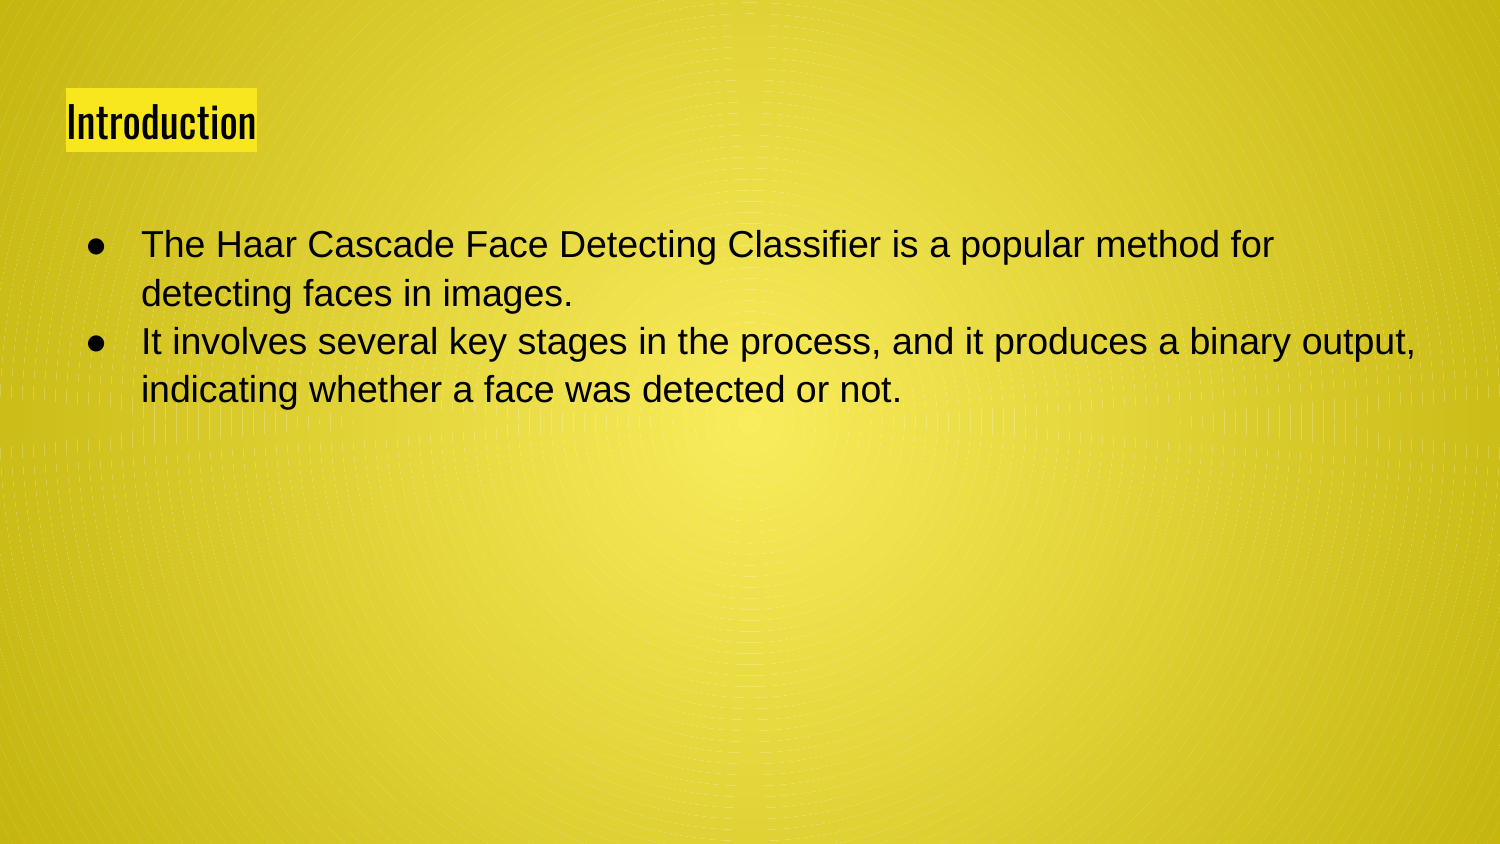

# Introduction
The Haar Cascade Face Detecting Classifier is a popular method for detecting faces in images.
It involves several key stages in the process, and it produces a binary output, indicating whether a face was detected or not.